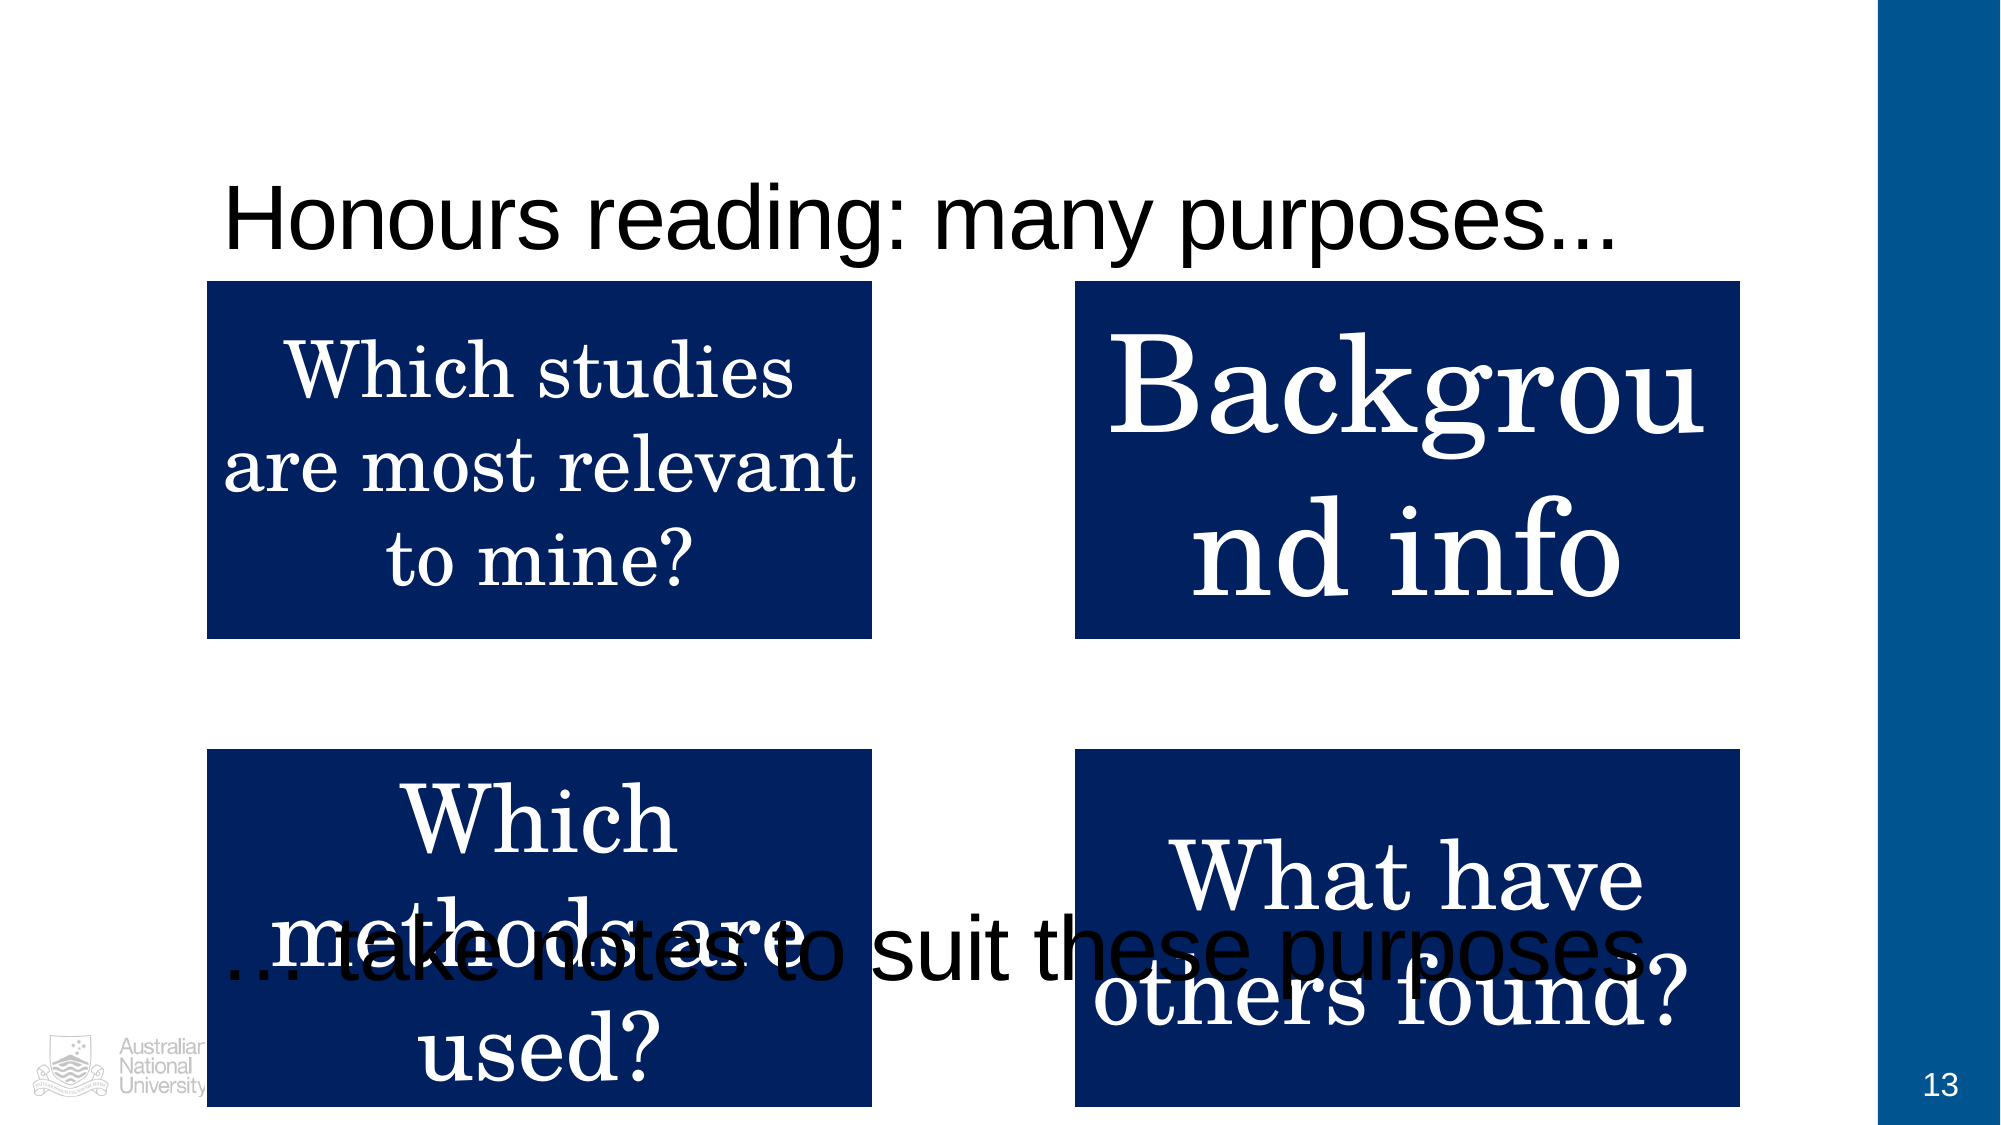

# Honours reading: many purposes...
Which studies are most relevant to mine?
Background info
… take notes to suit these purposes
13